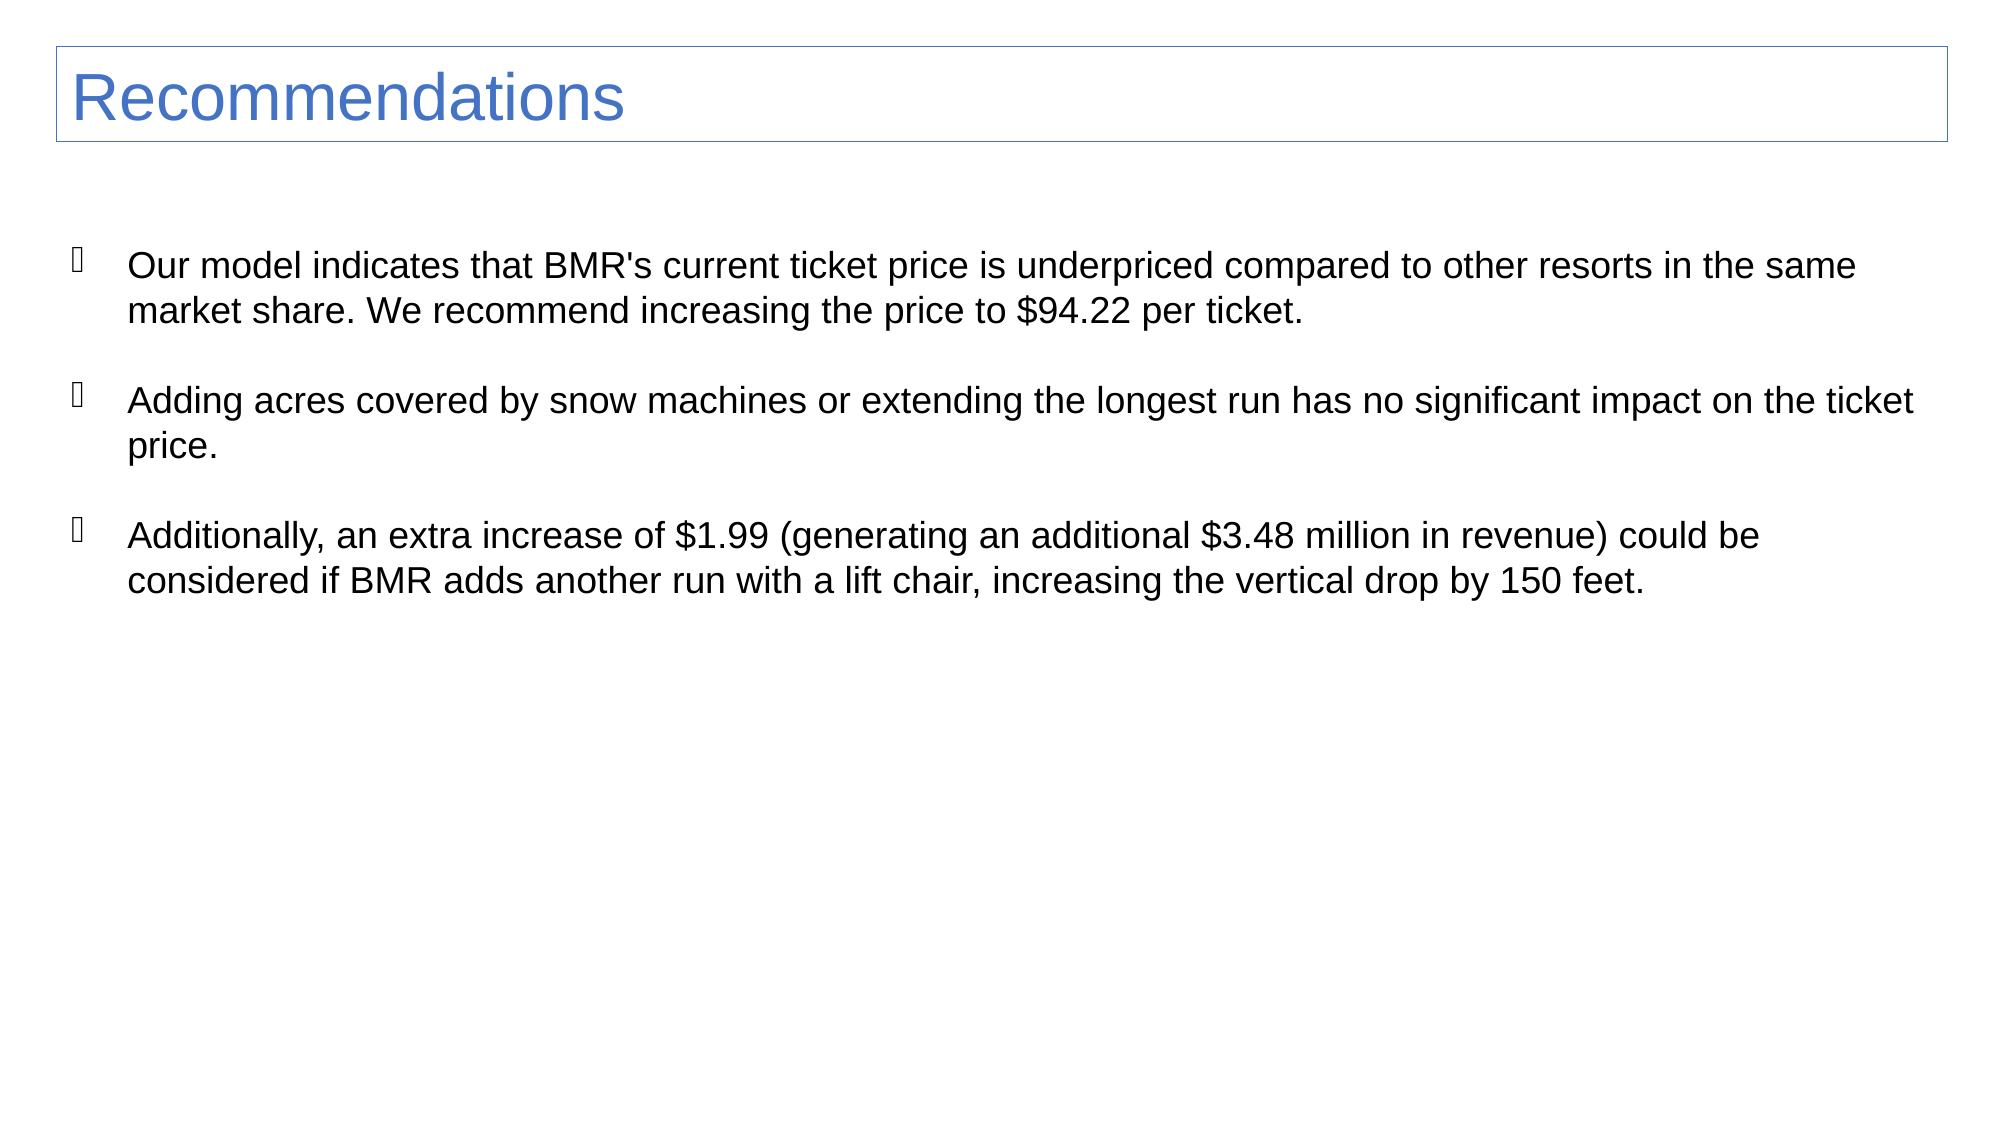

Recommendations
Our model indicates that BMR's current ticket price is underpriced compared to other resorts in the same market share. We recommend increasing the price to $94.22 per ticket.

Adding acres covered by snow machines or extending the longest run has no significant impact on the ticket price.

Additionally, an extra increase of $1.99 (generating an additional $3.48 million in revenue) could be considered if BMR adds another run with a lift chair, increasing the vertical drop by 150 feet.